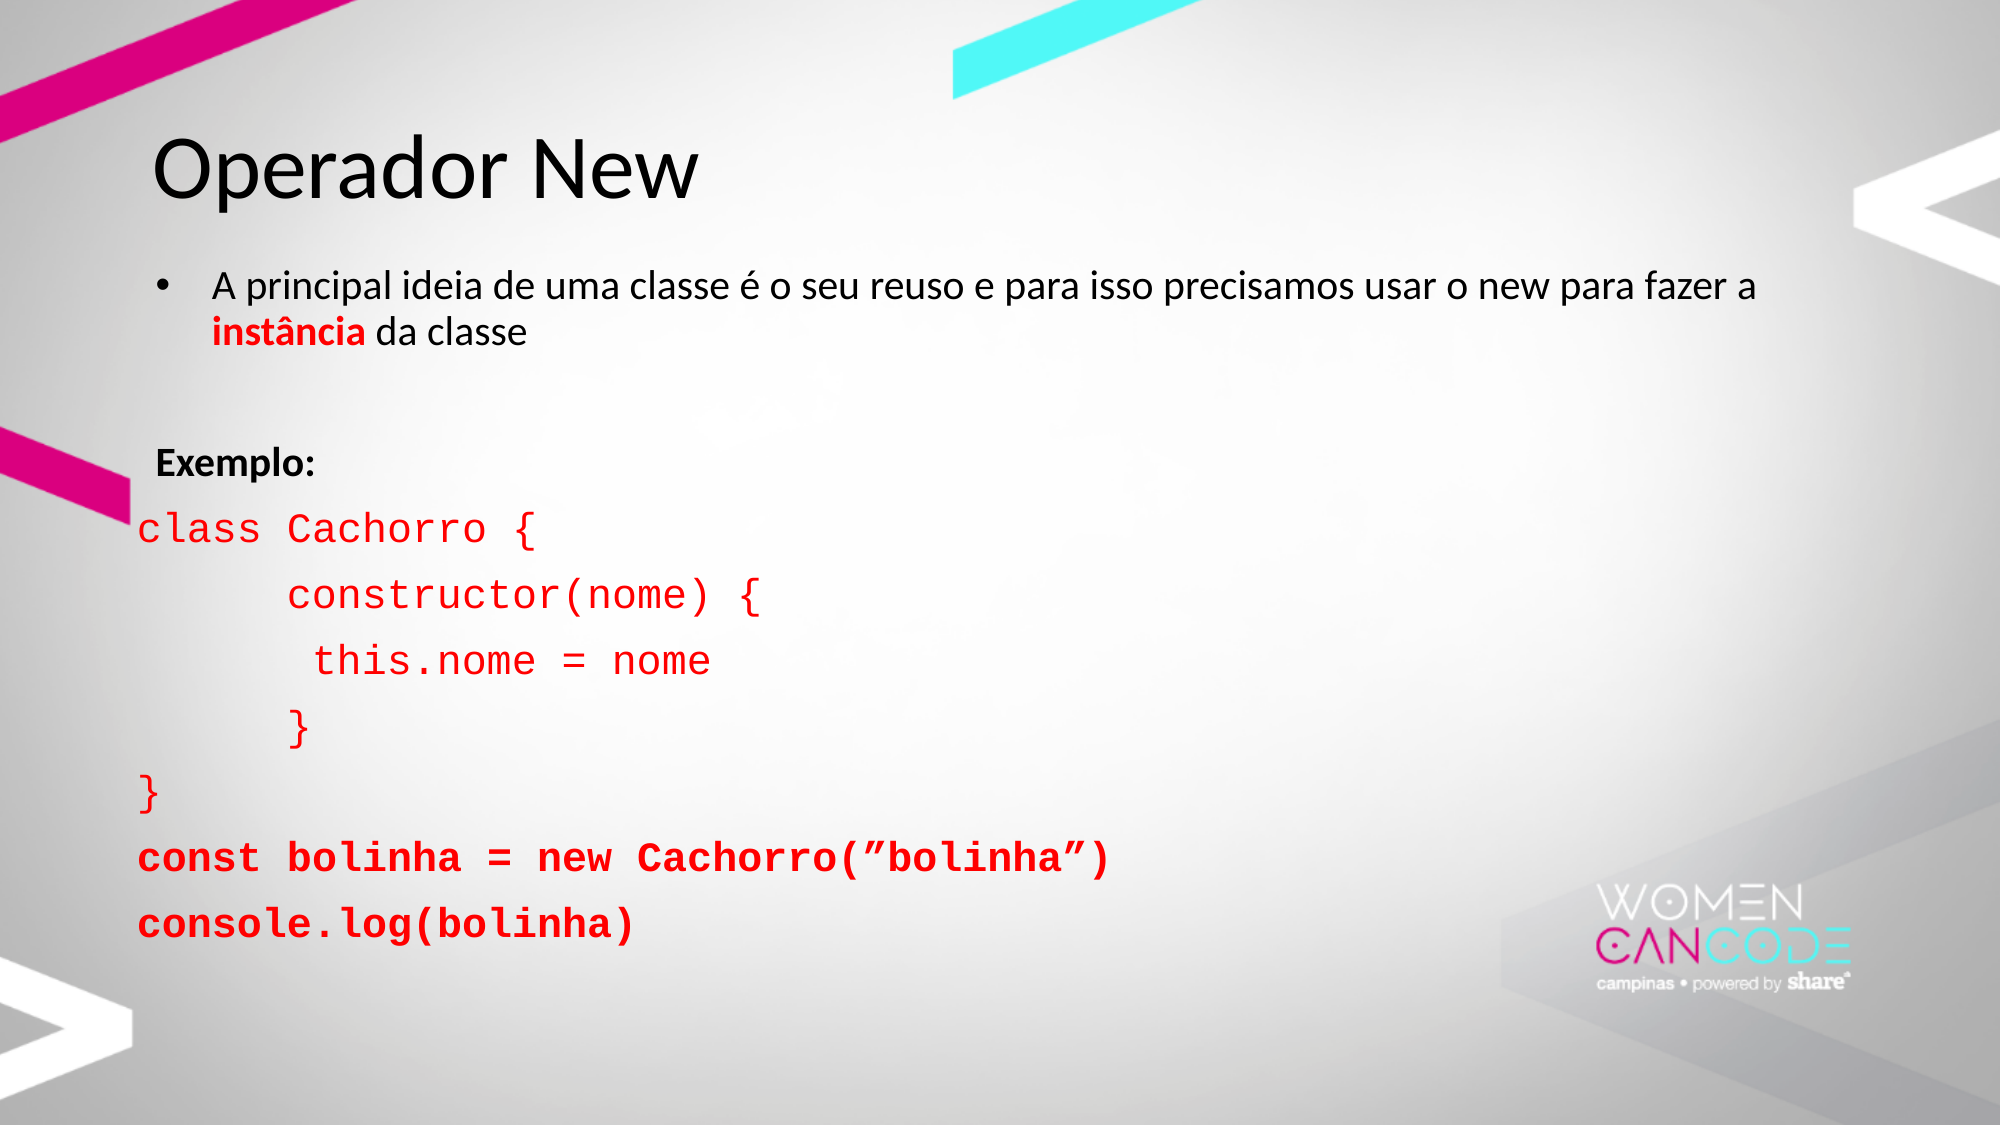

# Operador New
A principal ideia de uma classe é o seu reuso e para isso precisamos usar o new para fazer a instância da classe

Exemplo:
class Cachorro {
	constructor(nome) {
	 this.nome = nome
	}
}
const bolinha = new Cachorro(”bolinha”)
console.log(bolinha)